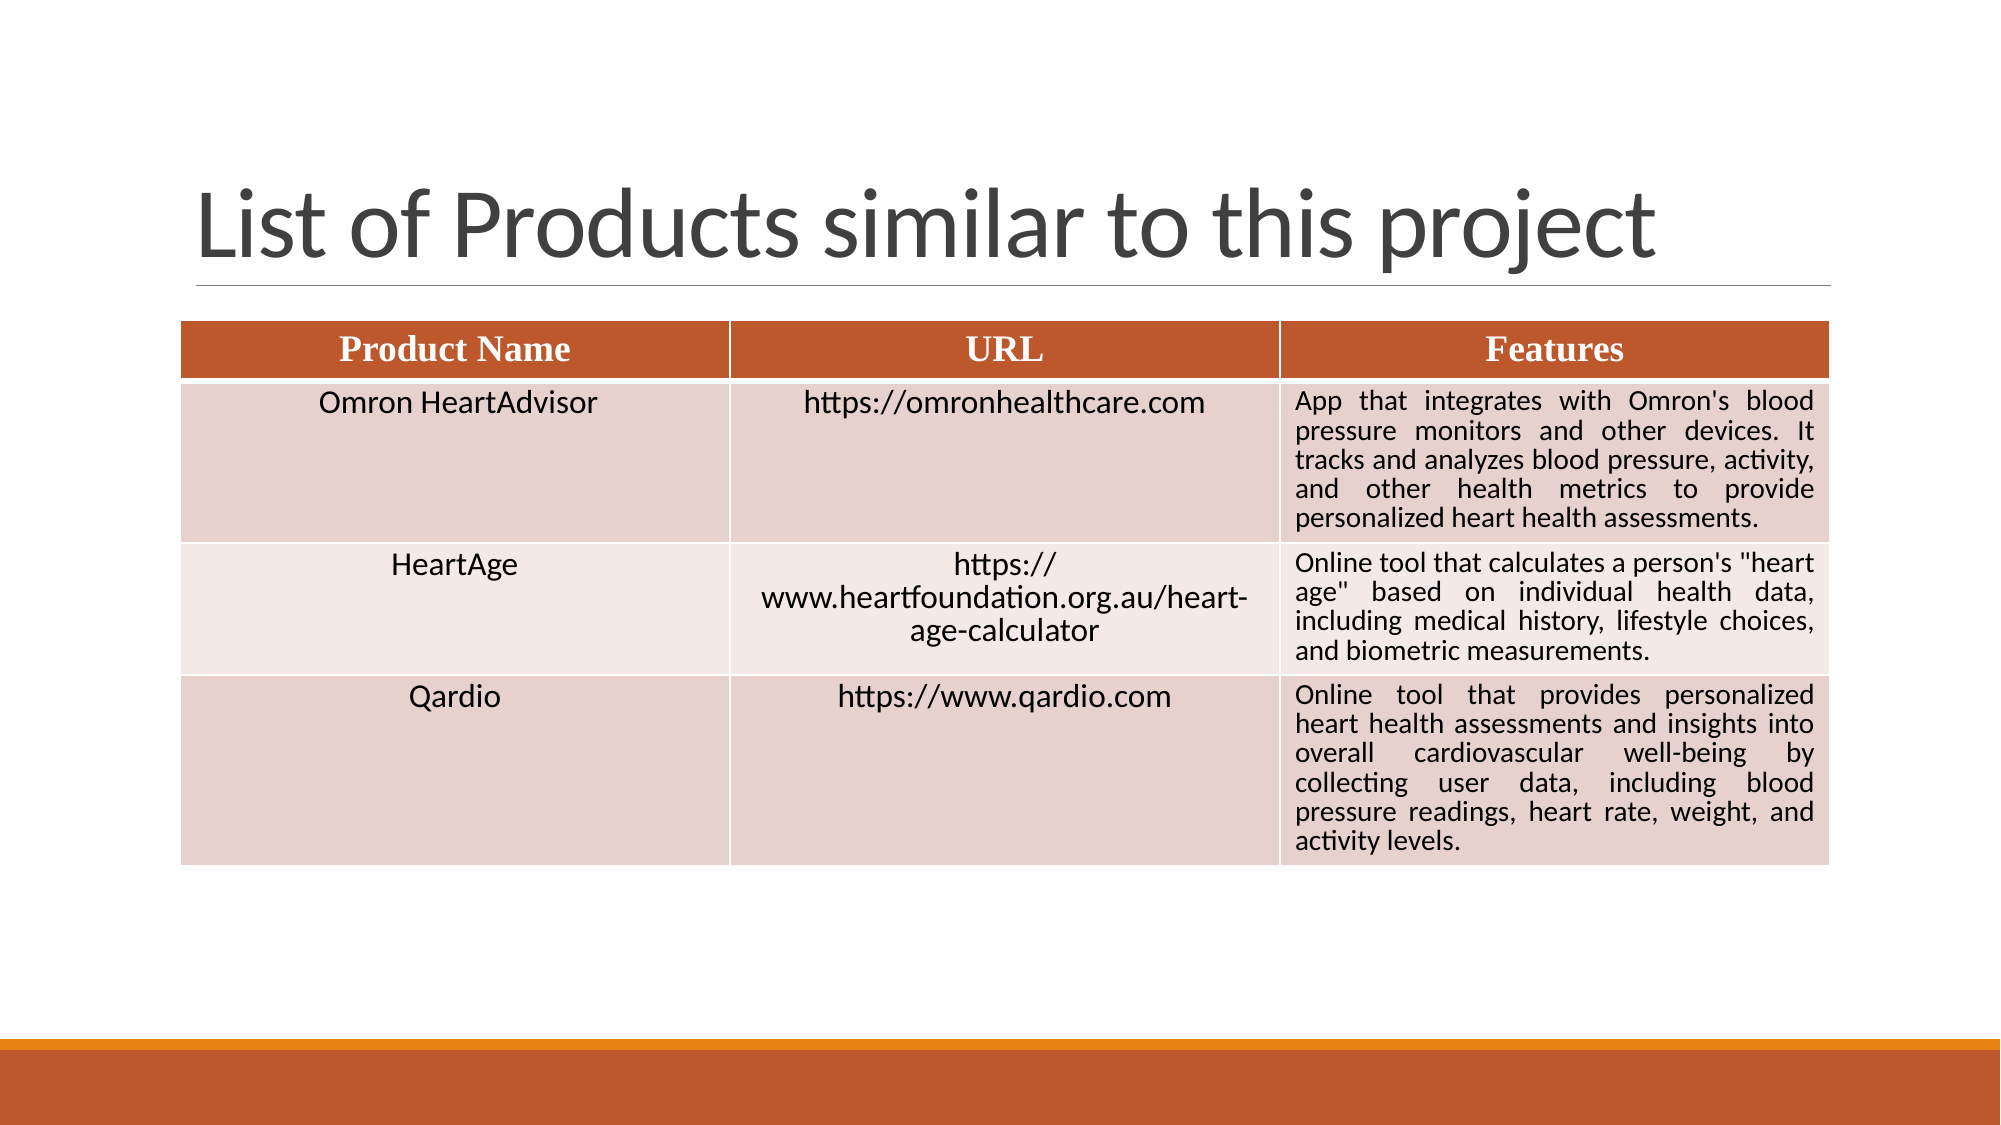

# List of Products similar to this project
| Product Name | URL | Features |
| --- | --- | --- |
| Omron HeartAdvisor | https://omronhealthcare.com | App that integrates with Omron's blood pressure monitors and other devices. It tracks and analyzes blood pressure, activity, and other health metrics to provide personalized heart health assessments. |
| HeartAge | https://www.heartfoundation.org.au/heart-age-calculator | Online tool that calculates a person's "heart age" based on individual health data, including medical history, lifestyle choices, and biometric measurements. |
| Qardio | https://www.qardio.com | Online tool that provides personalized heart health assessments and insights into overall cardiovascular well-being by collecting user data, including blood pressure readings, heart rate, weight, and activity levels. |